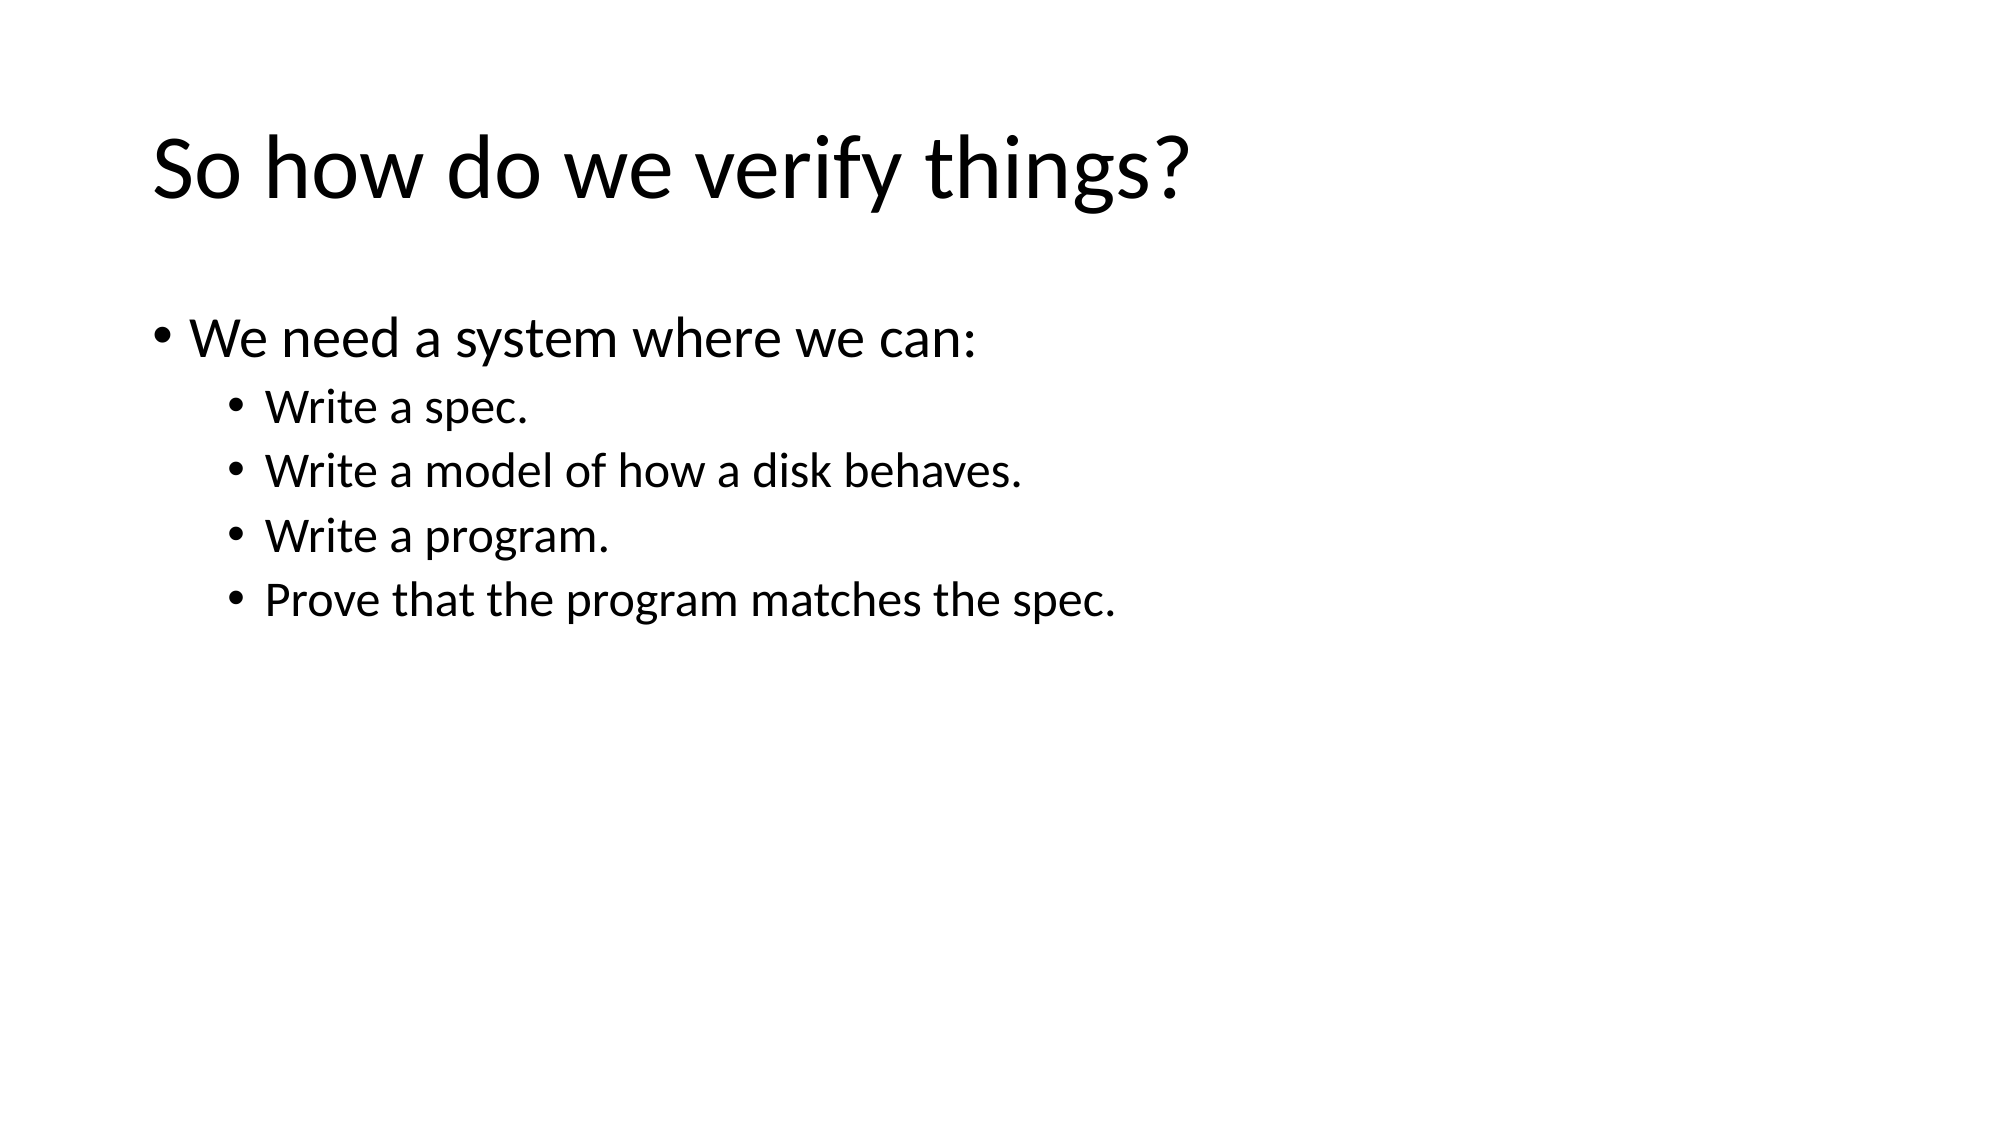

# So how do we verify things?
We need a system where we can:
Write a spec.
Write a model of how a disk behaves.
Write a program.
Prove that the program matches the spec.